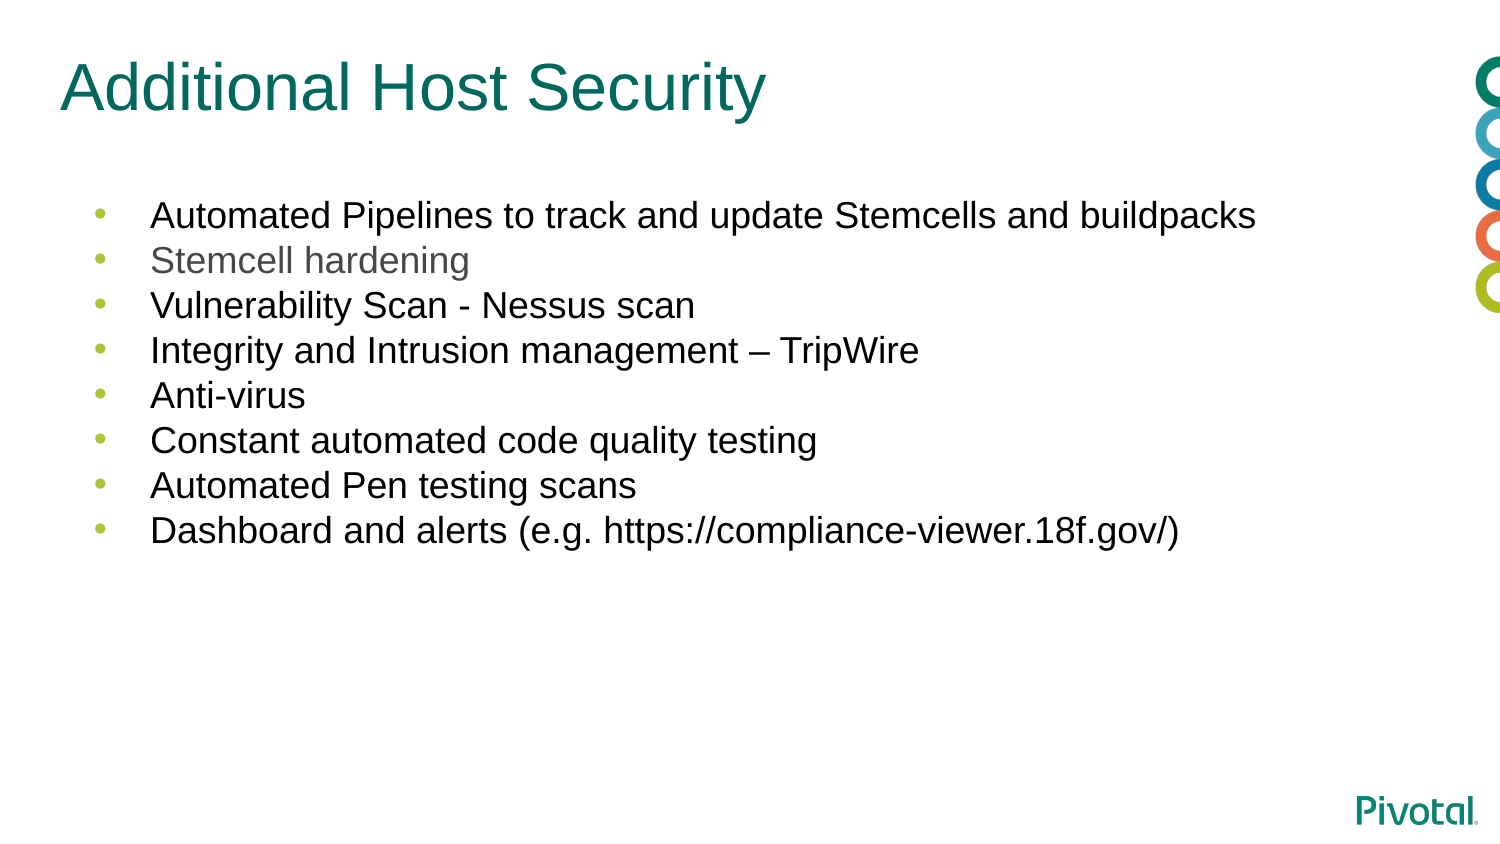

# Additional Host Security
Automated Pipelines to track and update Stemcells and buildpacks
Stemcell hardening
Vulnerability Scan - Nessus scan
Integrity and Intrusion management – TripWire
Anti-virus
Constant automated code quality testing
Automated Pen testing scans
Dashboard and alerts (e.g. https://compliance-viewer.18f.gov/)